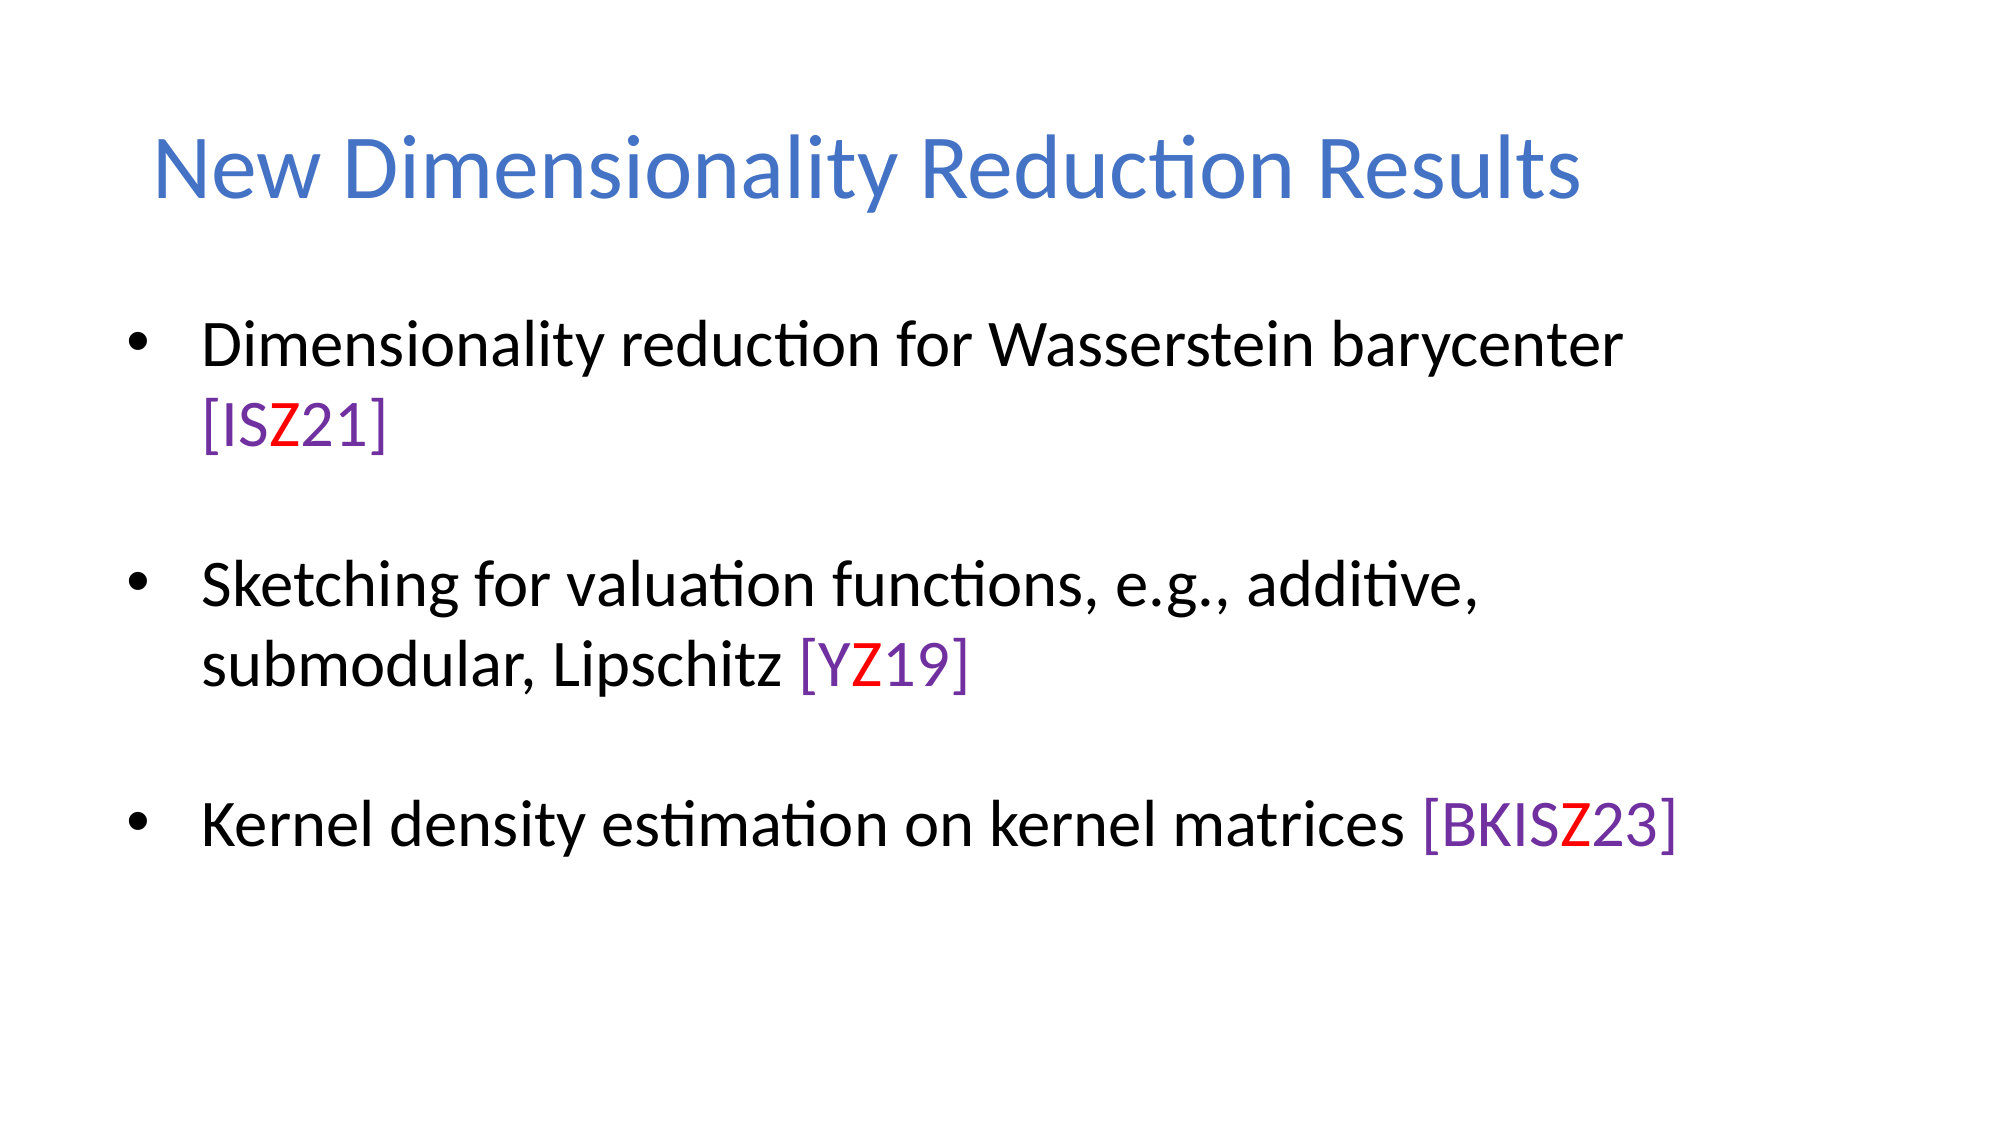

# New Dimensionality Reduction Results
Dimensionality reduction for Wasserstein barycenter [ISZ21]

Sketching for valuation functions, e.g., additive, submodular, Lipschitz [YZ19]

Kernel density estimation on kernel matrices [BKISZ23]